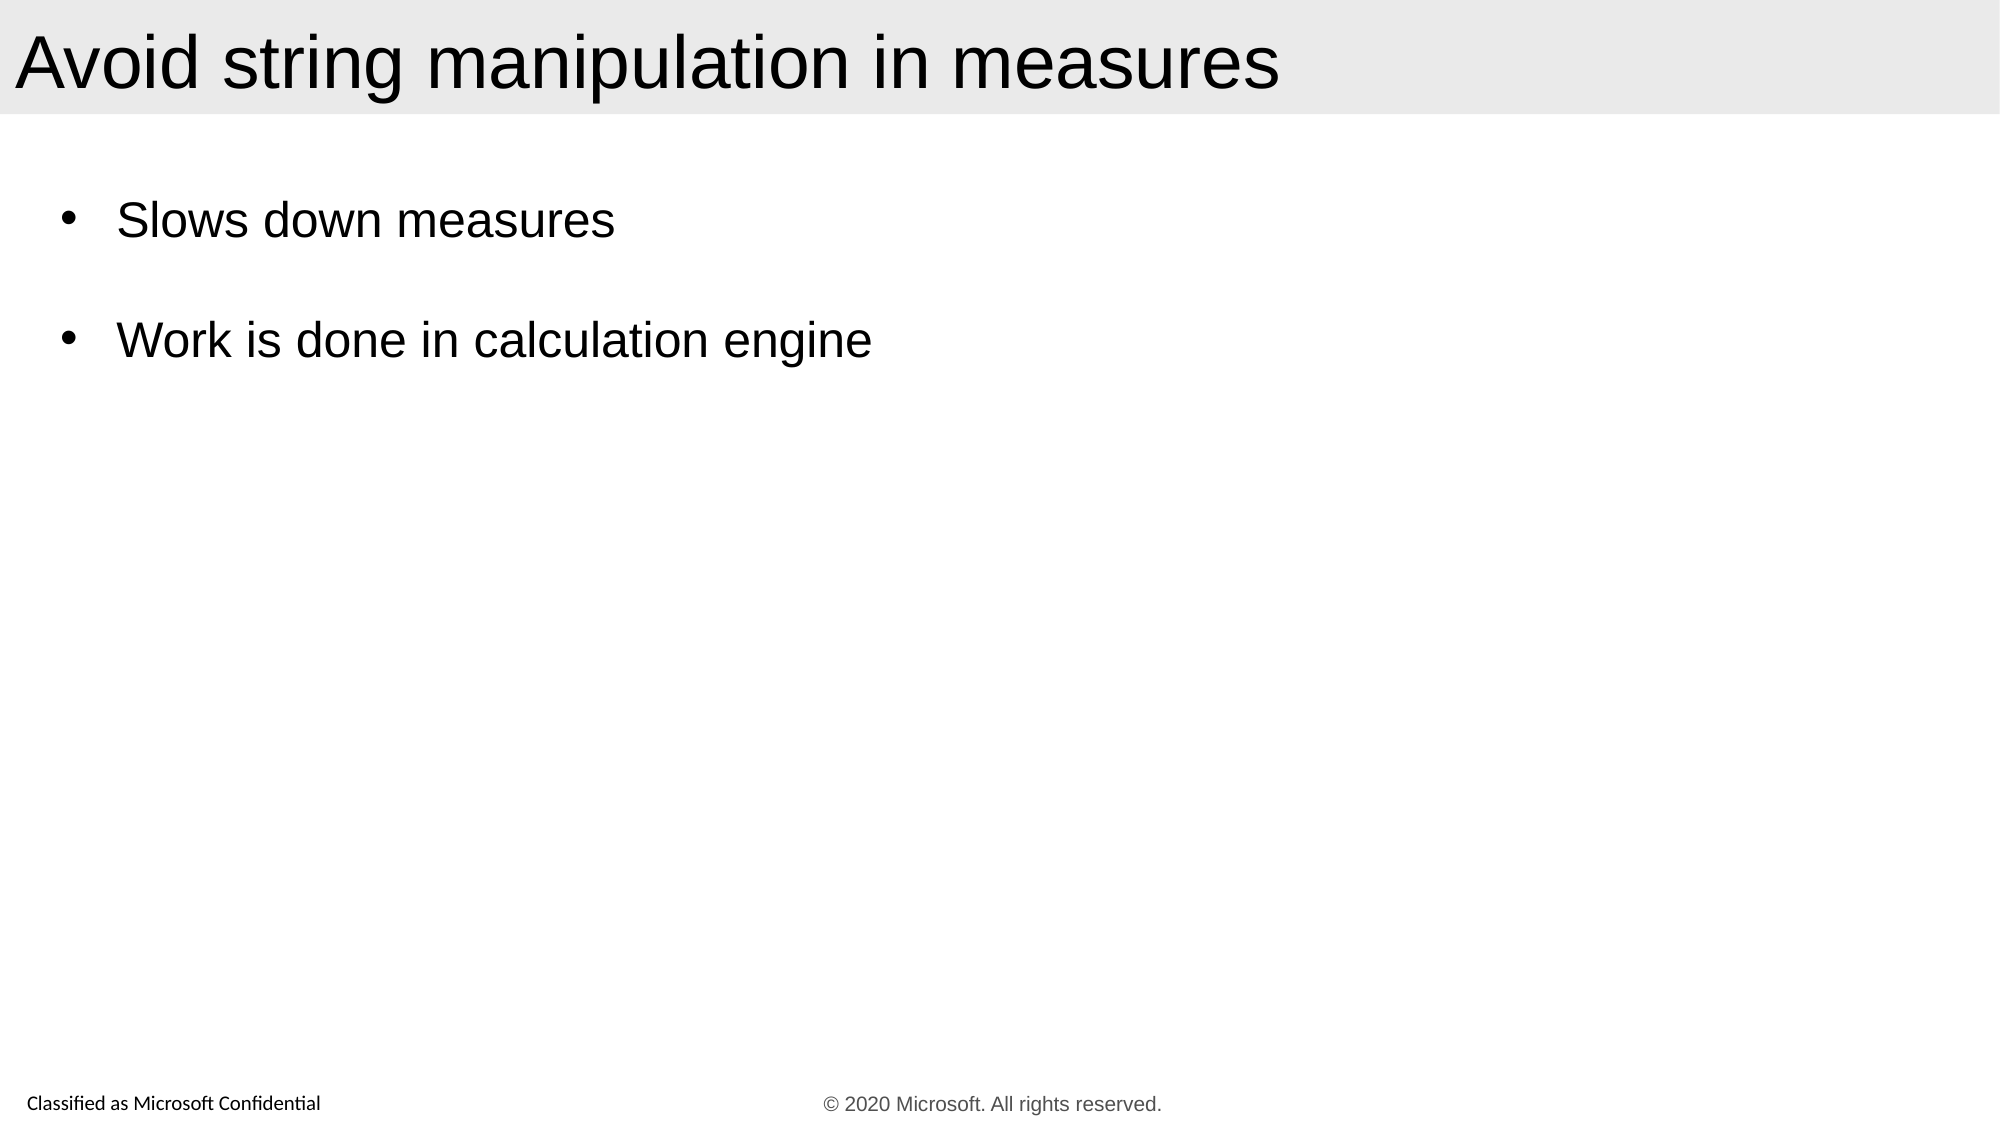

Avoid string manipulation in measures

Slows down measures

Work is done in calculation engine

© 2020 Microsoft. All rights reserved.